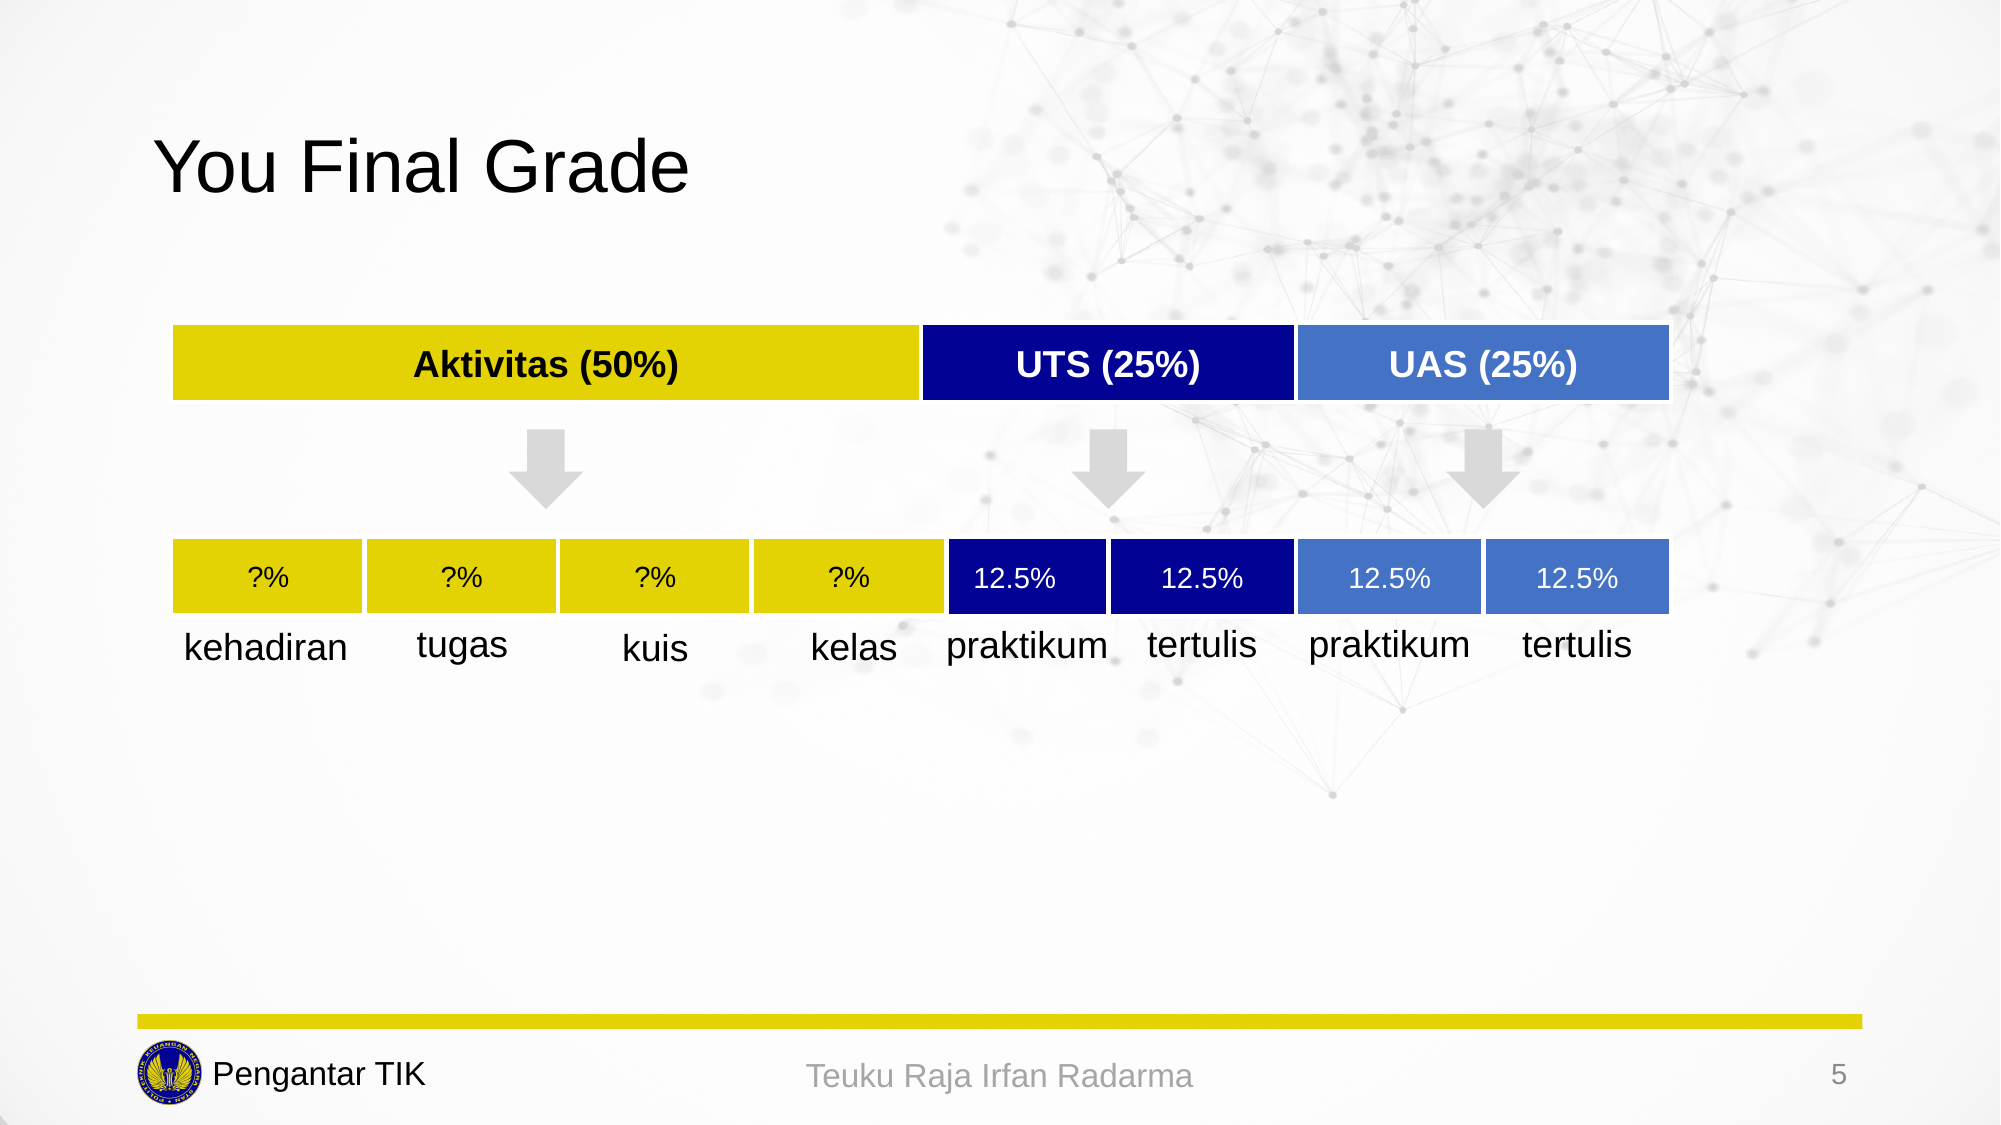

# You Final Grade
Aktivitas (50%)
UTS (25%)
UAS (25%)

?%
?%
?%
?%
12.5%
12.5%
12.5%
12.5%
tugas
tertulis
praktikum
tertulis
praktikum
kehadiran
kelas
kuis
5